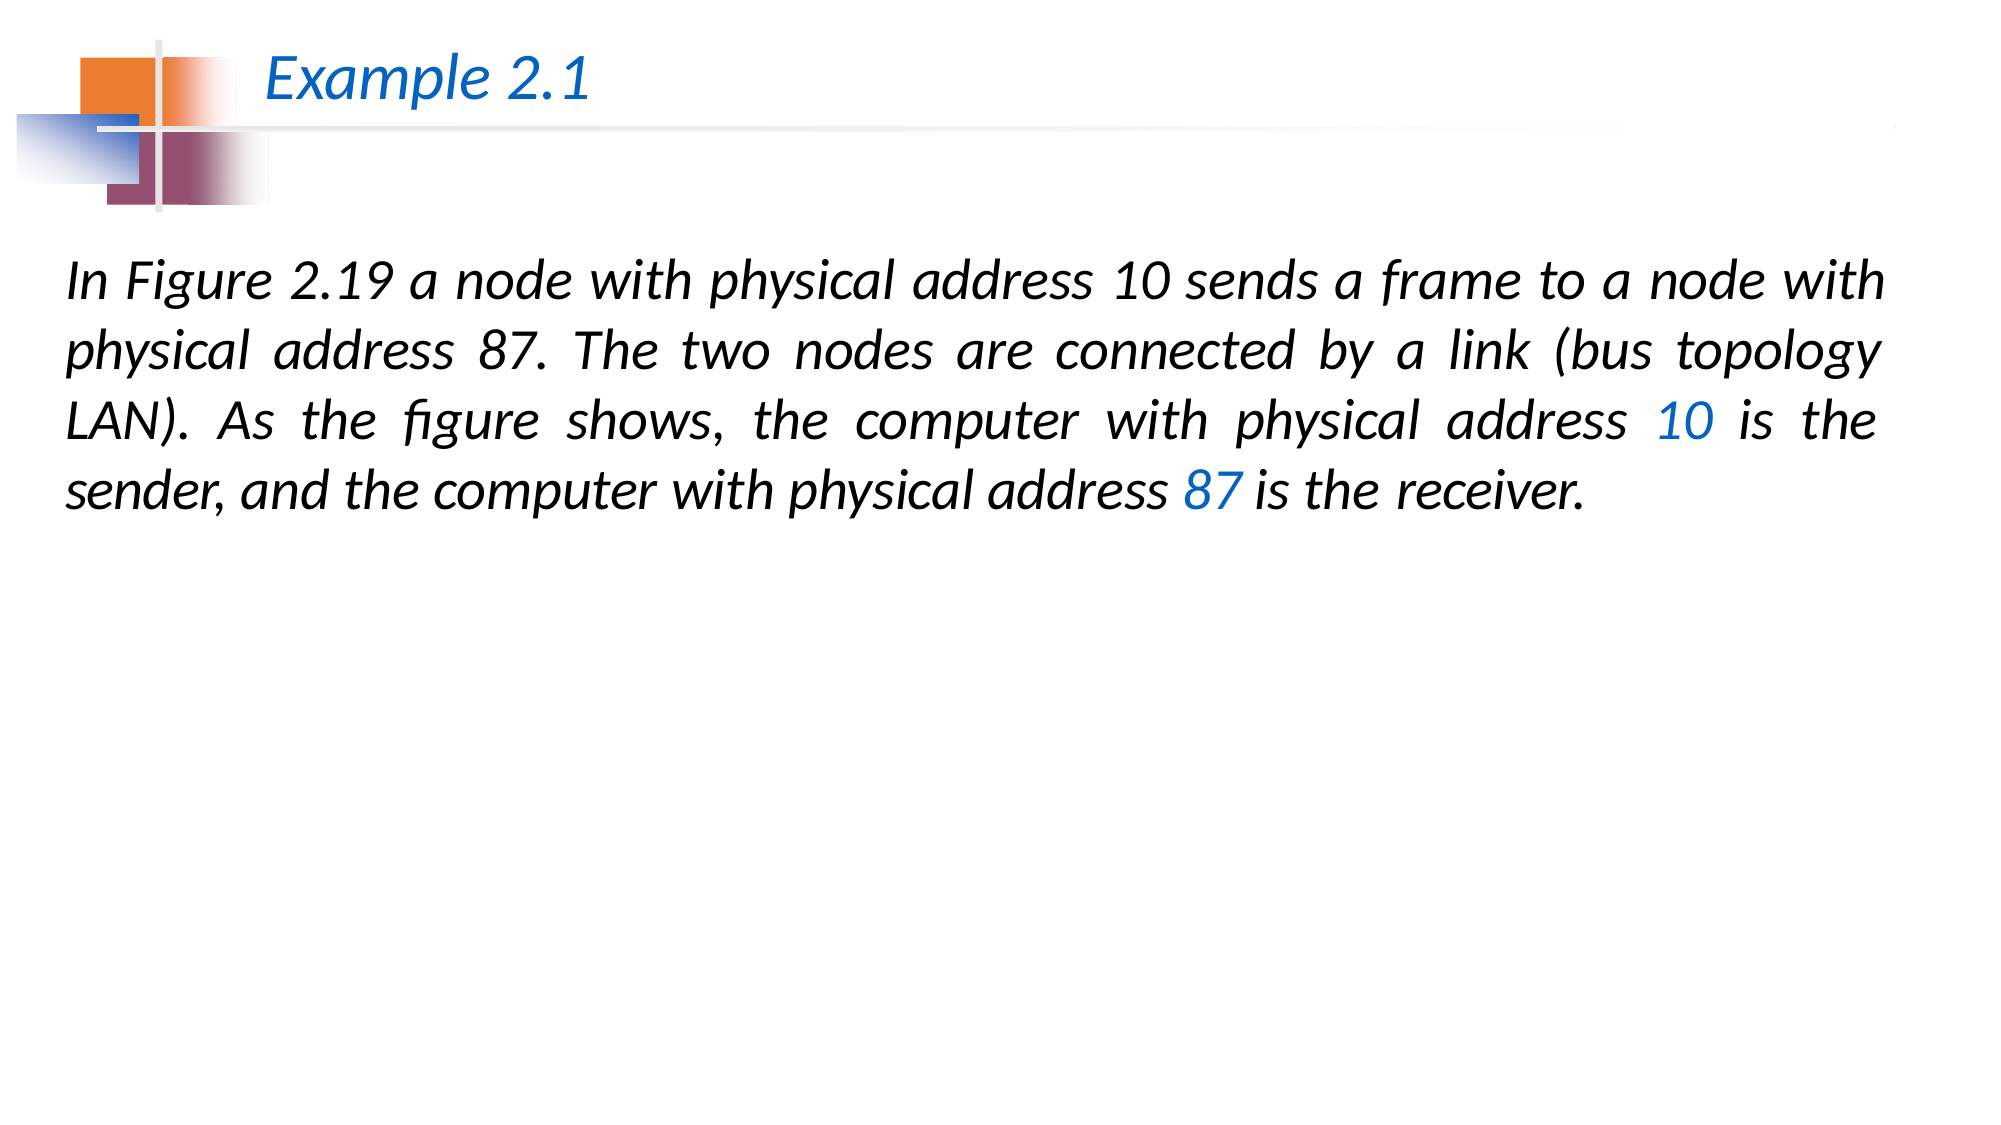

# Example 2.1

In Figure 2.19 a node with physical address 10 sends a frame to a node with  physical address 87. The two nodes are connected by a link (bus topology  LAN). As the figure shows, the computer with physical address 10 is the  sender, and the computer with physical address 87 is the receiver.